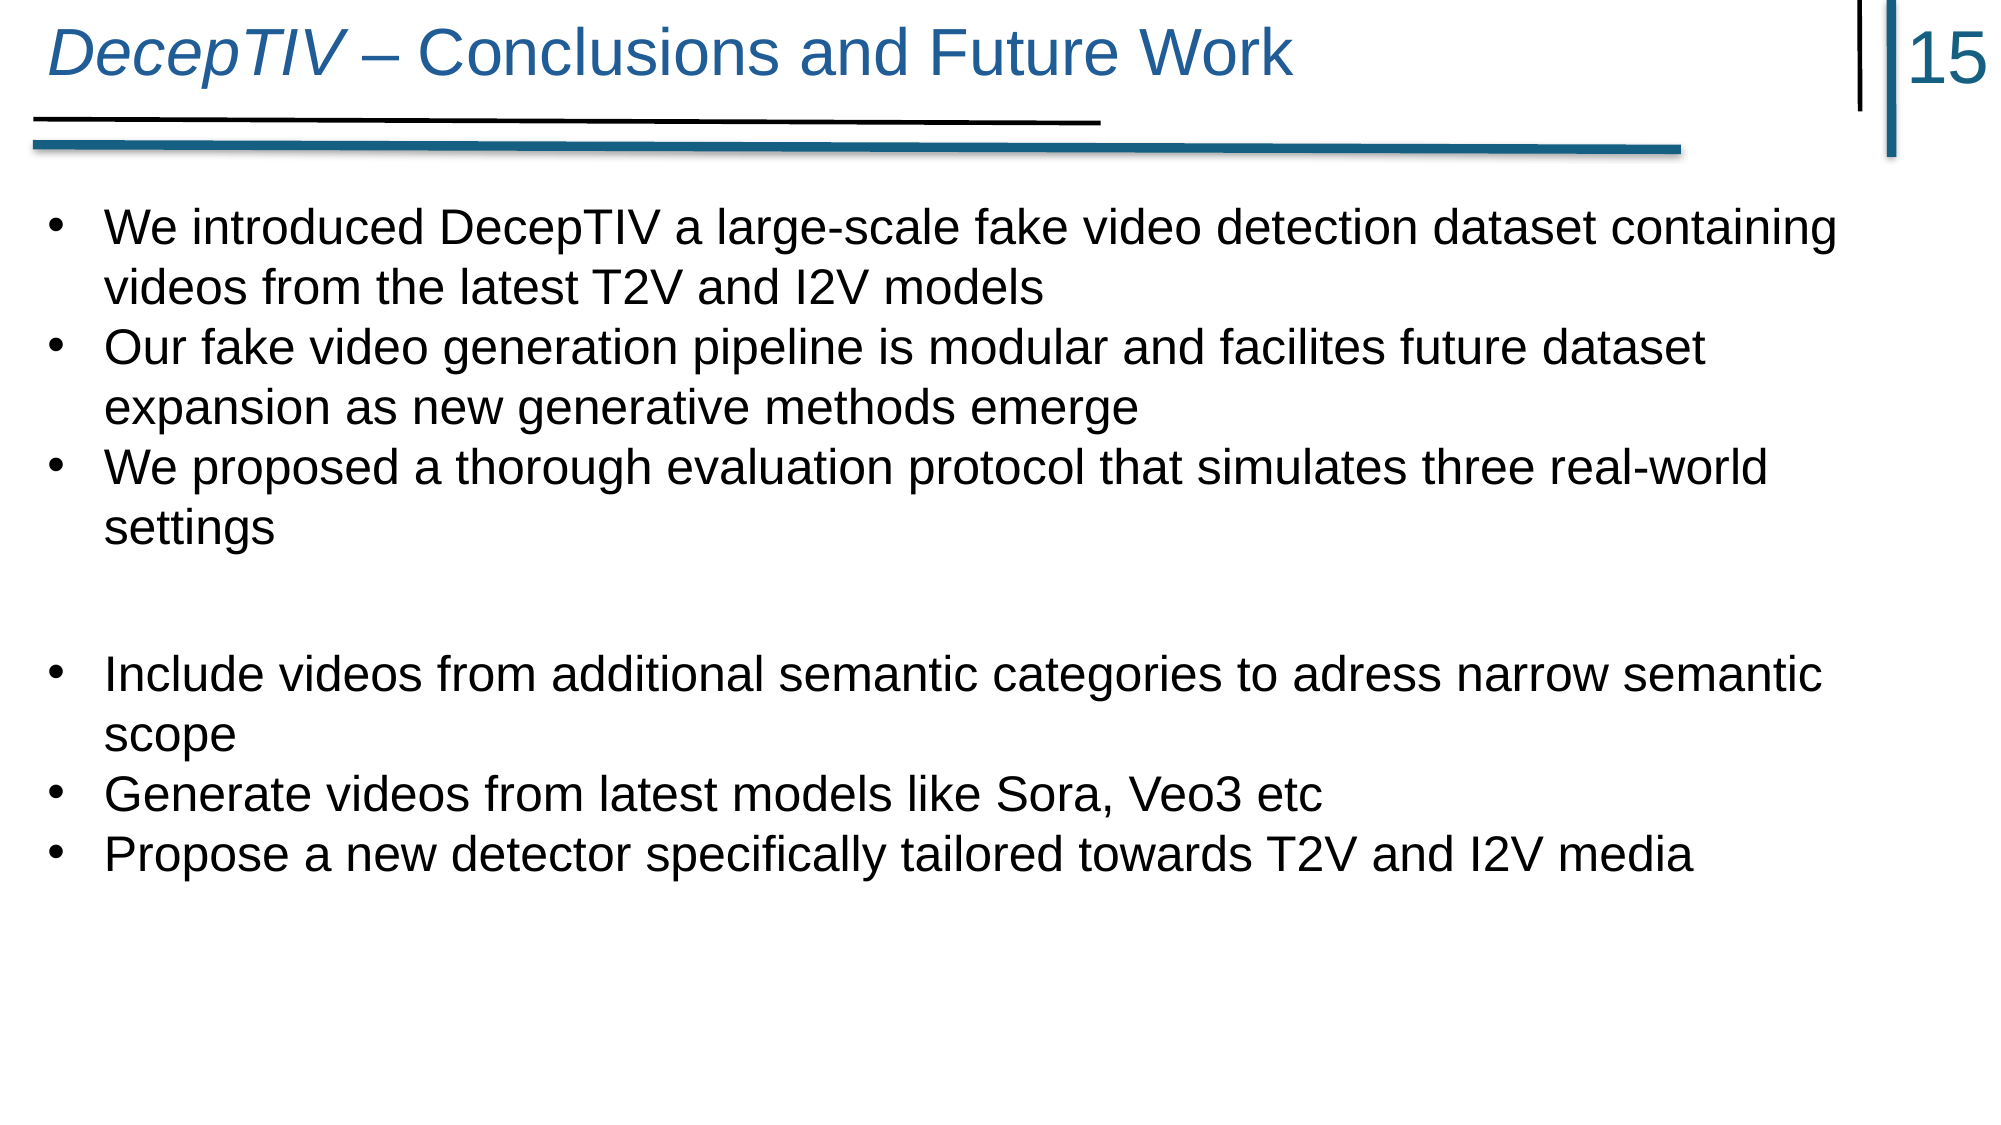

15
DecepTIV – Conclusions and Future Work

We introduced DecepTIV a large-scale fake video detection dataset containing videos from the latest T2V and I2V models
Our fake video generation pipeline is modular and facilites future dataset expansion as new generative methods emerge
We proposed a thorough evaluation protocol that simulates three real-world settings
Include videos from additional semantic categories to adress narrow semantic scope
Generate videos from latest models like Sora, Veo3 etc
Propose a new detector specifically tailored towards T2V and I2V media